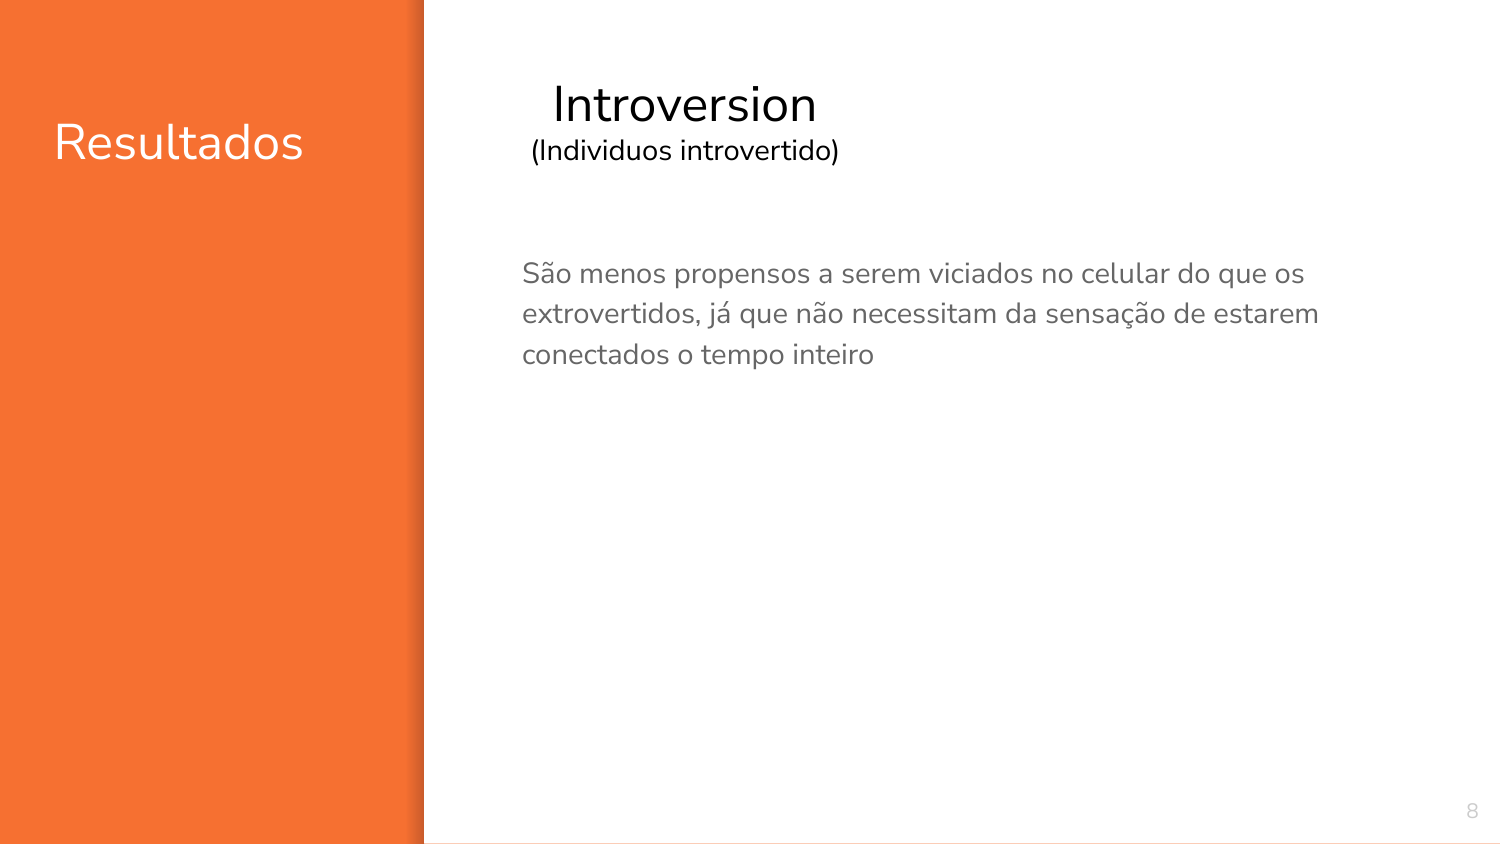

Introversion (Individuos introvertido)
# Resultados
São menos propensos a serem viciados no celular do que os extrovertidos, já que não necessitam da sensação de estarem conectados o tempo inteiro
8